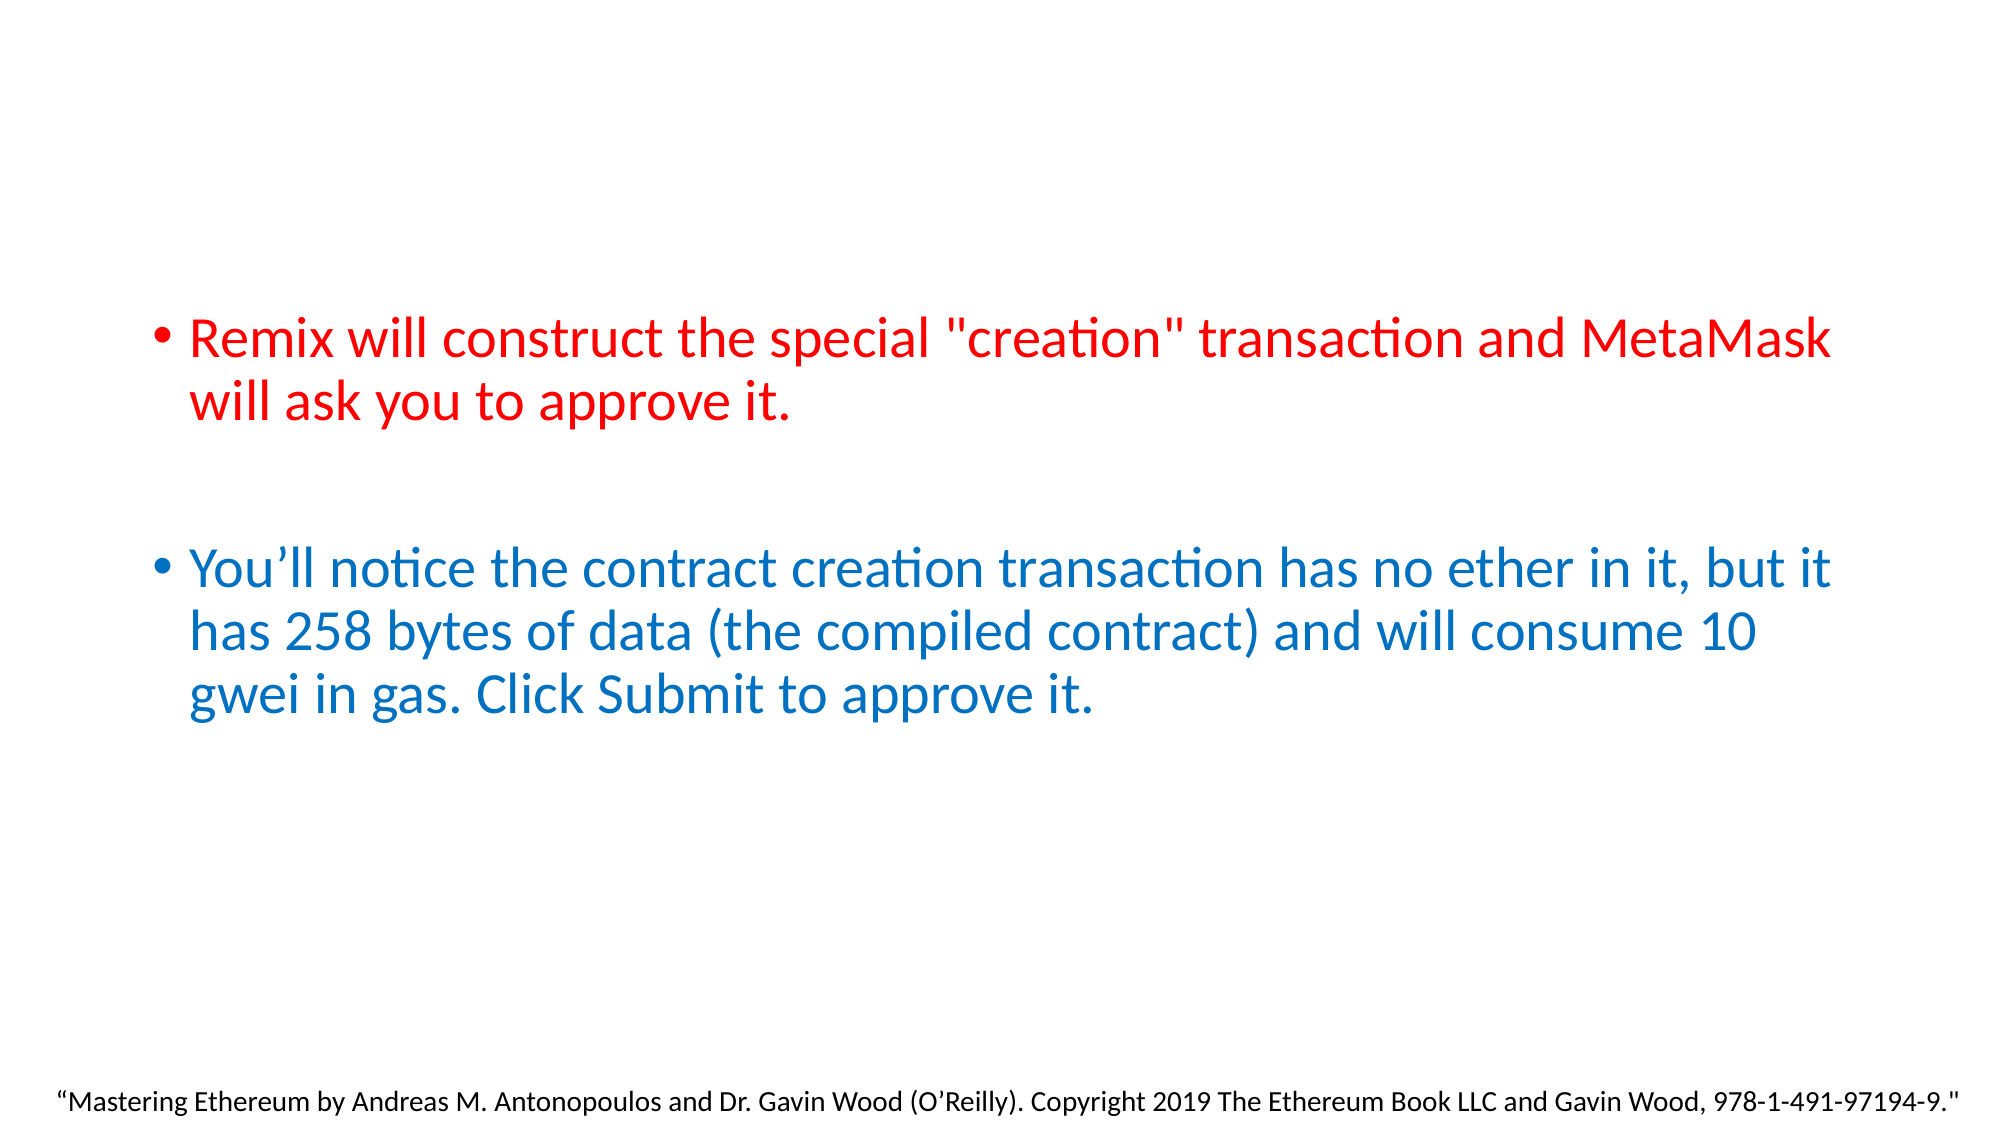

#
Remix will construct the special "creation" transaction and MetaMask will ask you to approve it.

You’ll notice the contract creation transaction has no ether in it, but it has 258 bytes of data (the compiled contract) and will consume 10 gwei in gas. Click Submit to approve it.

“Mastering Ethereum by Andreas M. Antonopoulos and Dr. Gavin Wood (O’Reilly). Copyright 2019 The Ethereum Book LLC and Gavin Wood, 978-1-491-97194-9."